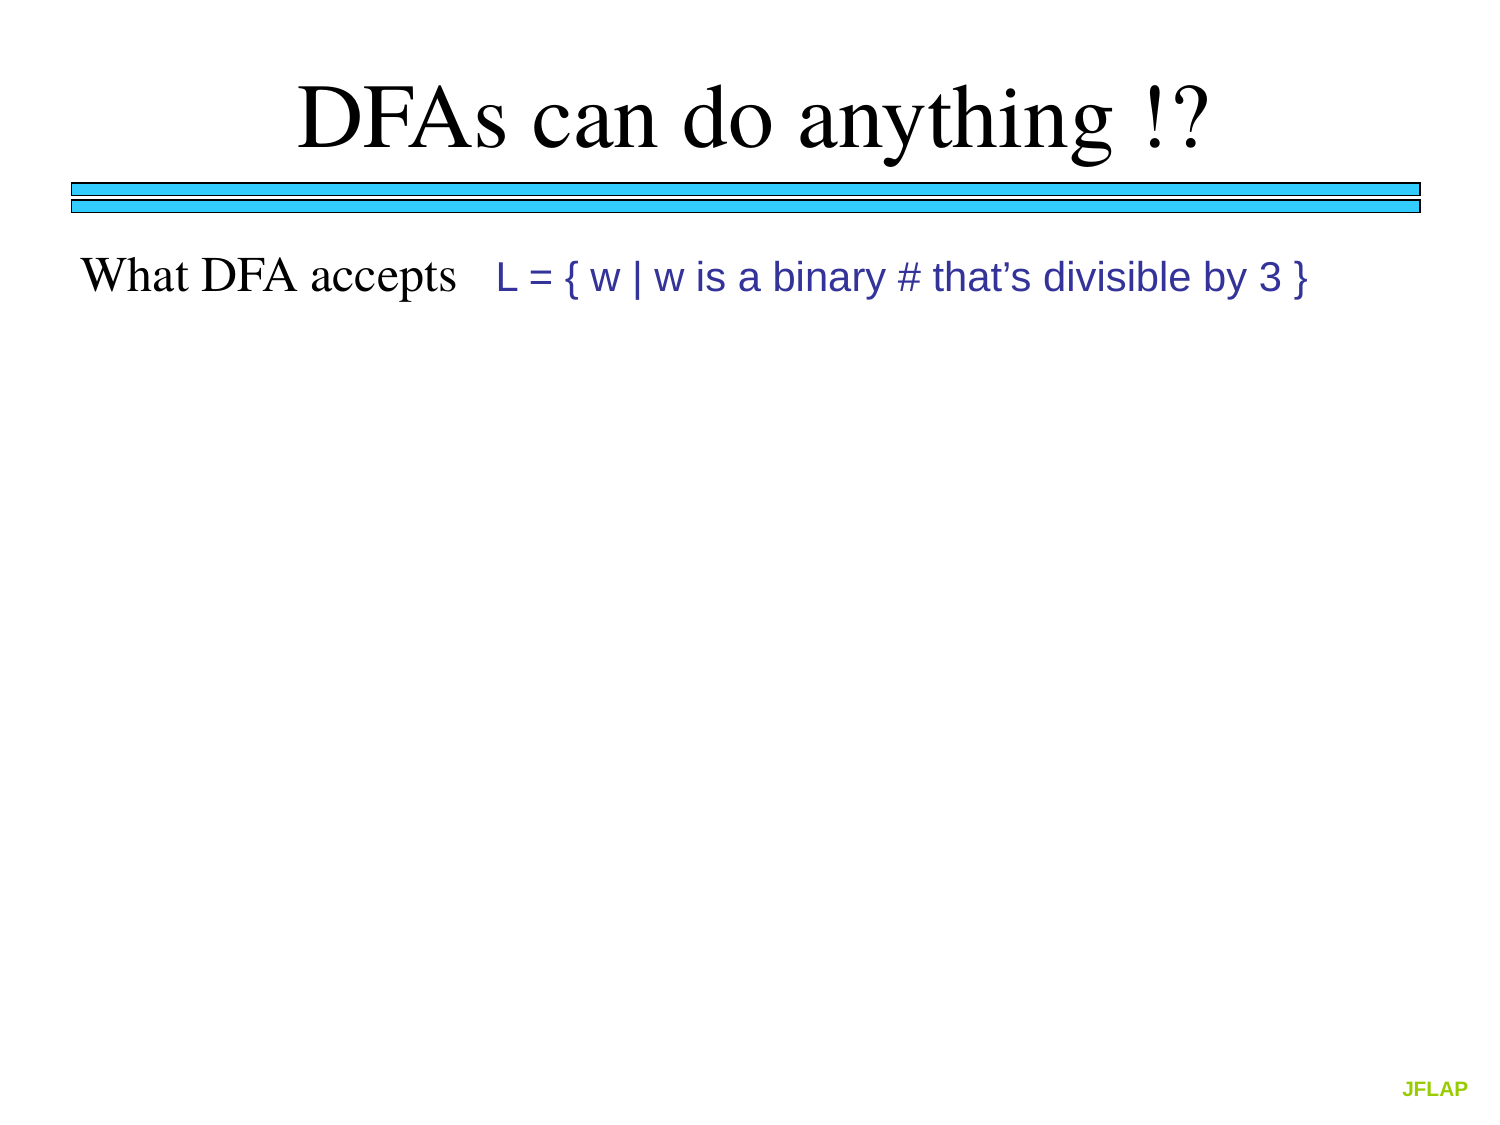

DFAs can do anything !?

What DFA accepts   L = { w | w is a binary # that’s divisible by 3 }
JFLAP